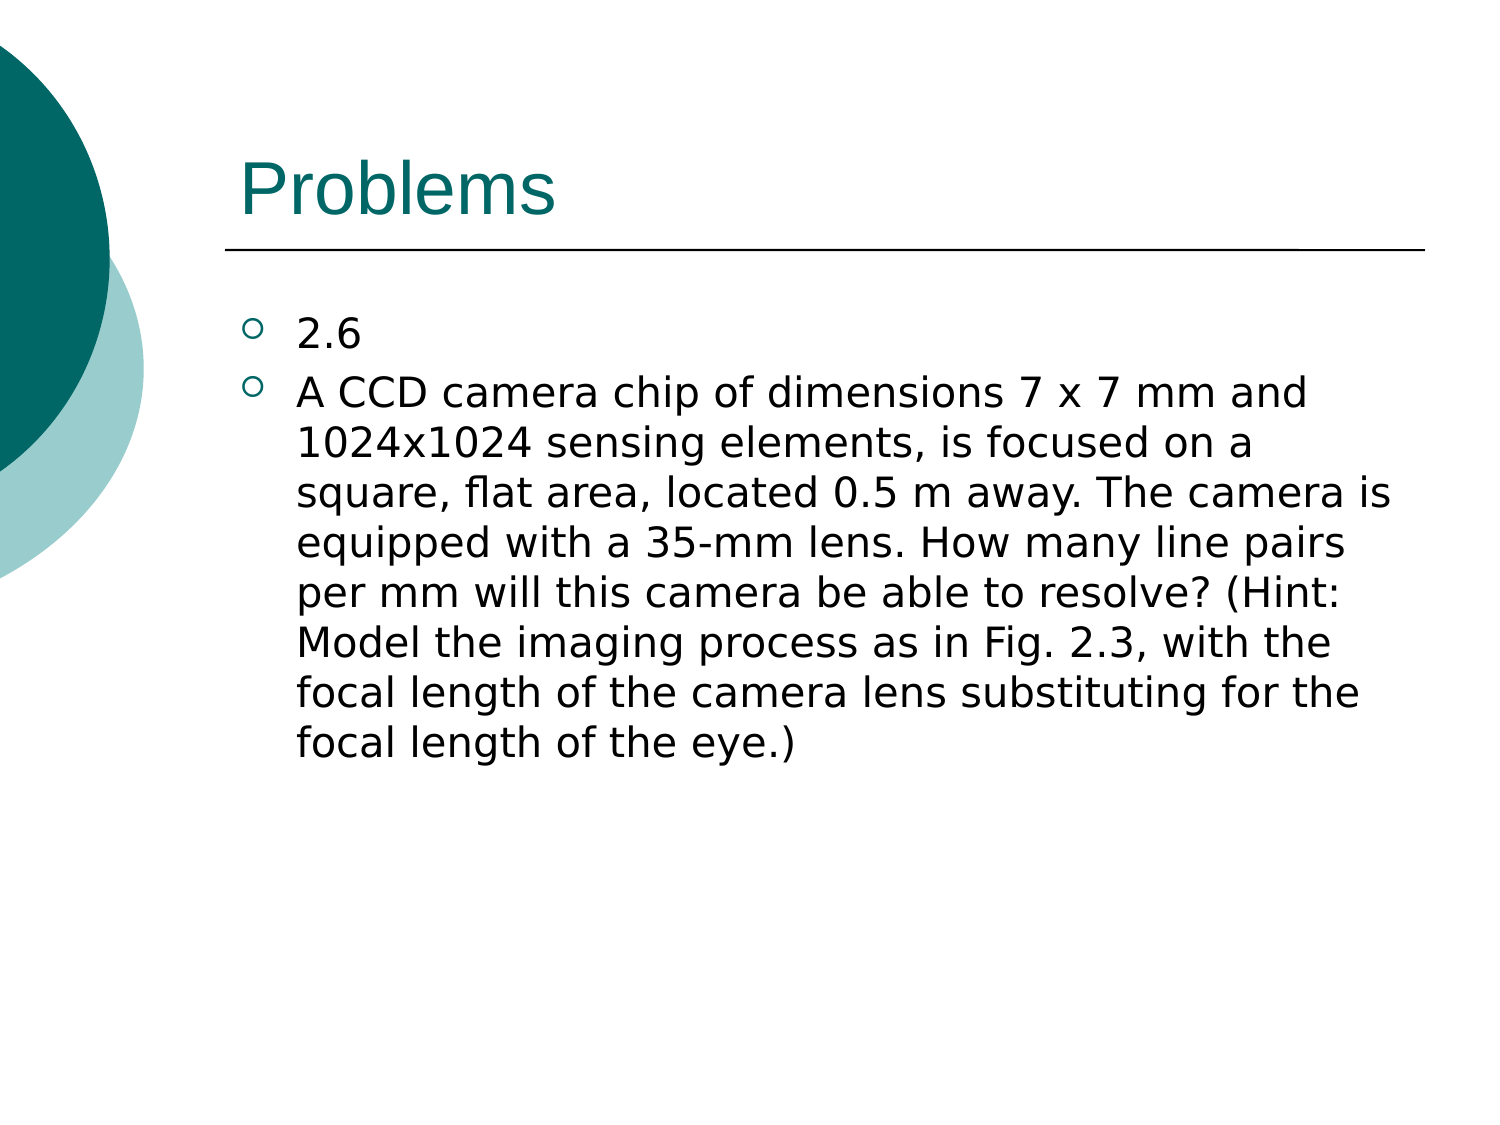

# Problems
2.6
A CCD camera chip of dimensions 7 x 7 mm and 1024x1024 sensing elements, is focused on a square, flat area, located 0.5 m away. The camera is equipped with a 35-mm lens. How many line pairs per mm will this camera be able to resolve? (Hint: Model the imaging process as in Fig. 2.3, with the focal length of the camera lens substituting for the focal length of the eye.)